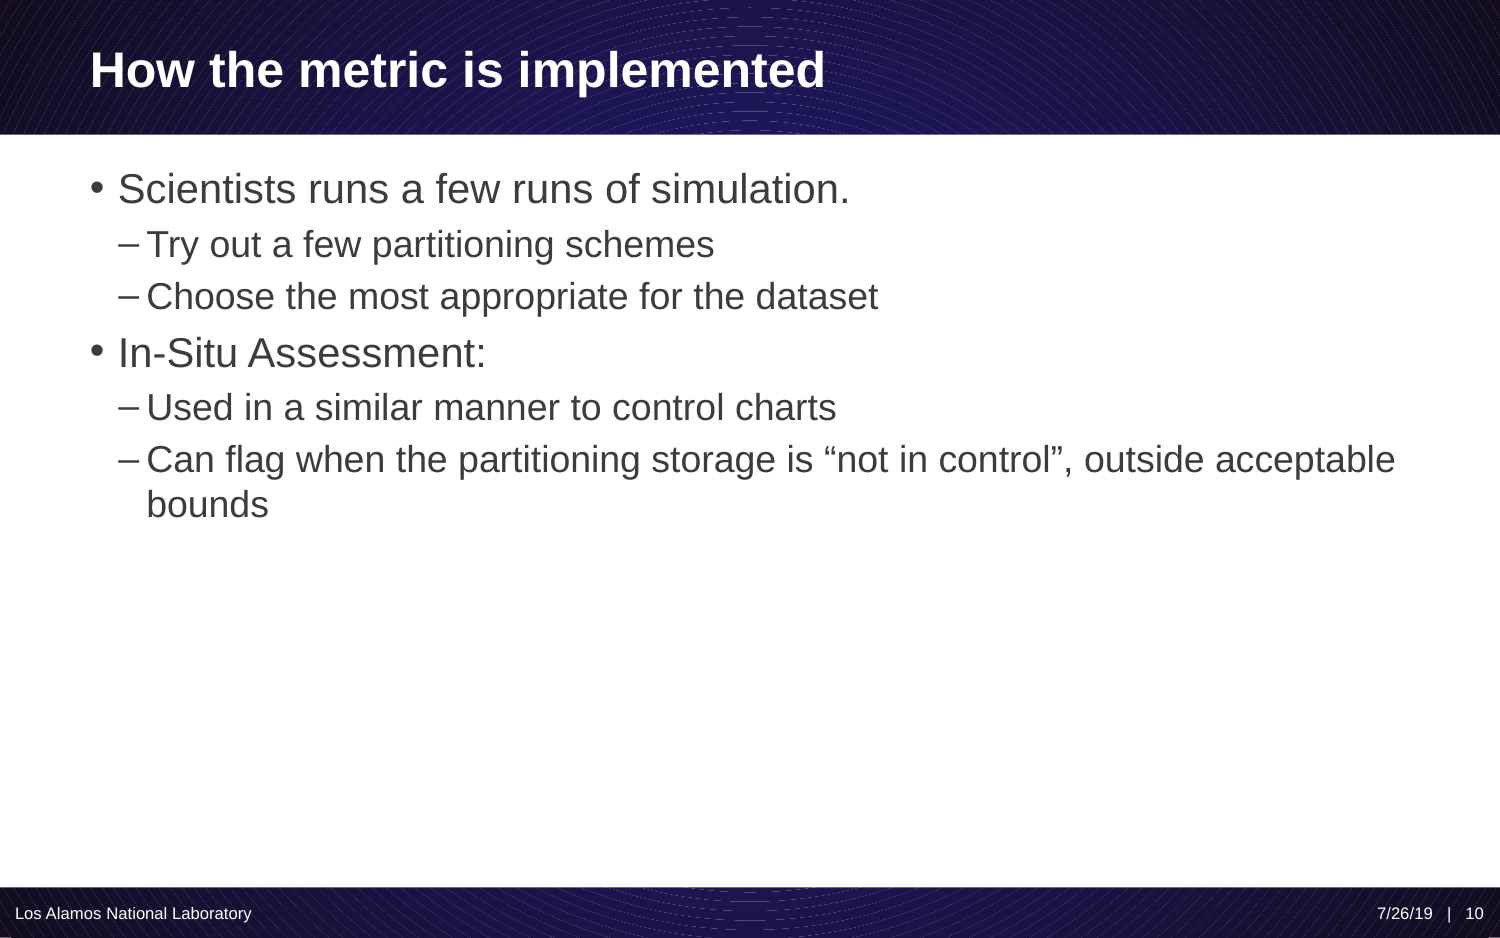

# How the metric is implemented
Scientists runs a few runs of simulation.
Try out a few partitioning schemes
Choose the most appropriate for the dataset
In-Situ Assessment:
Used in a similar manner to control charts
Can flag when the partitioning storage is “not in control”, outside acceptable bounds

Los Alamos National Laboratory
7/26/19   |   10